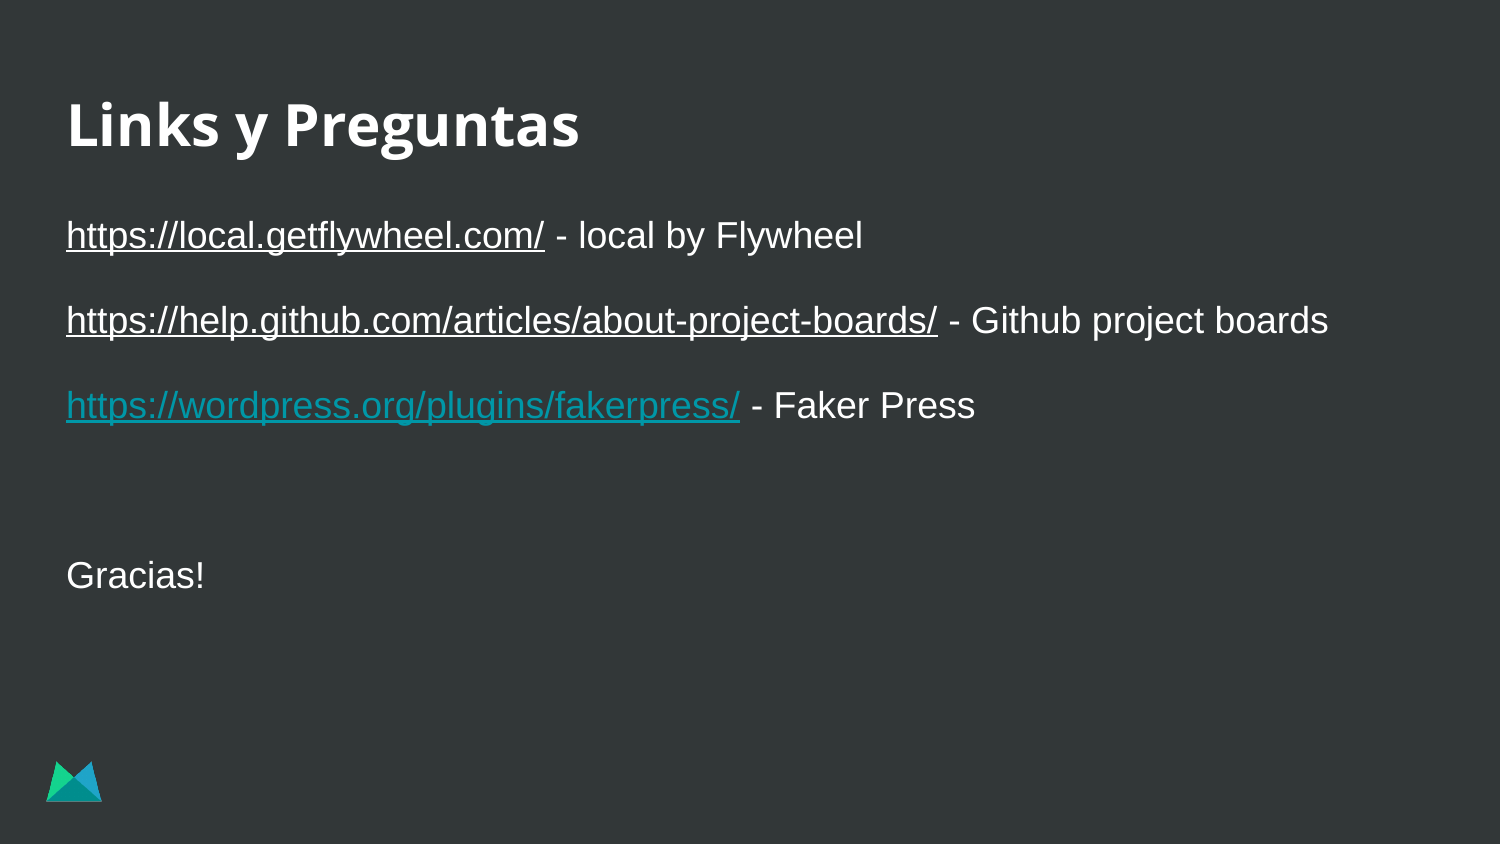

# Links y Preguntas
https://local.getflywheel.com/ - local by Flywheel
https://help.github.com/articles/about-project-boards/ - Github project boards
https://wordpress.org/plugins/fakerpress/ - Faker Press

Gracias!